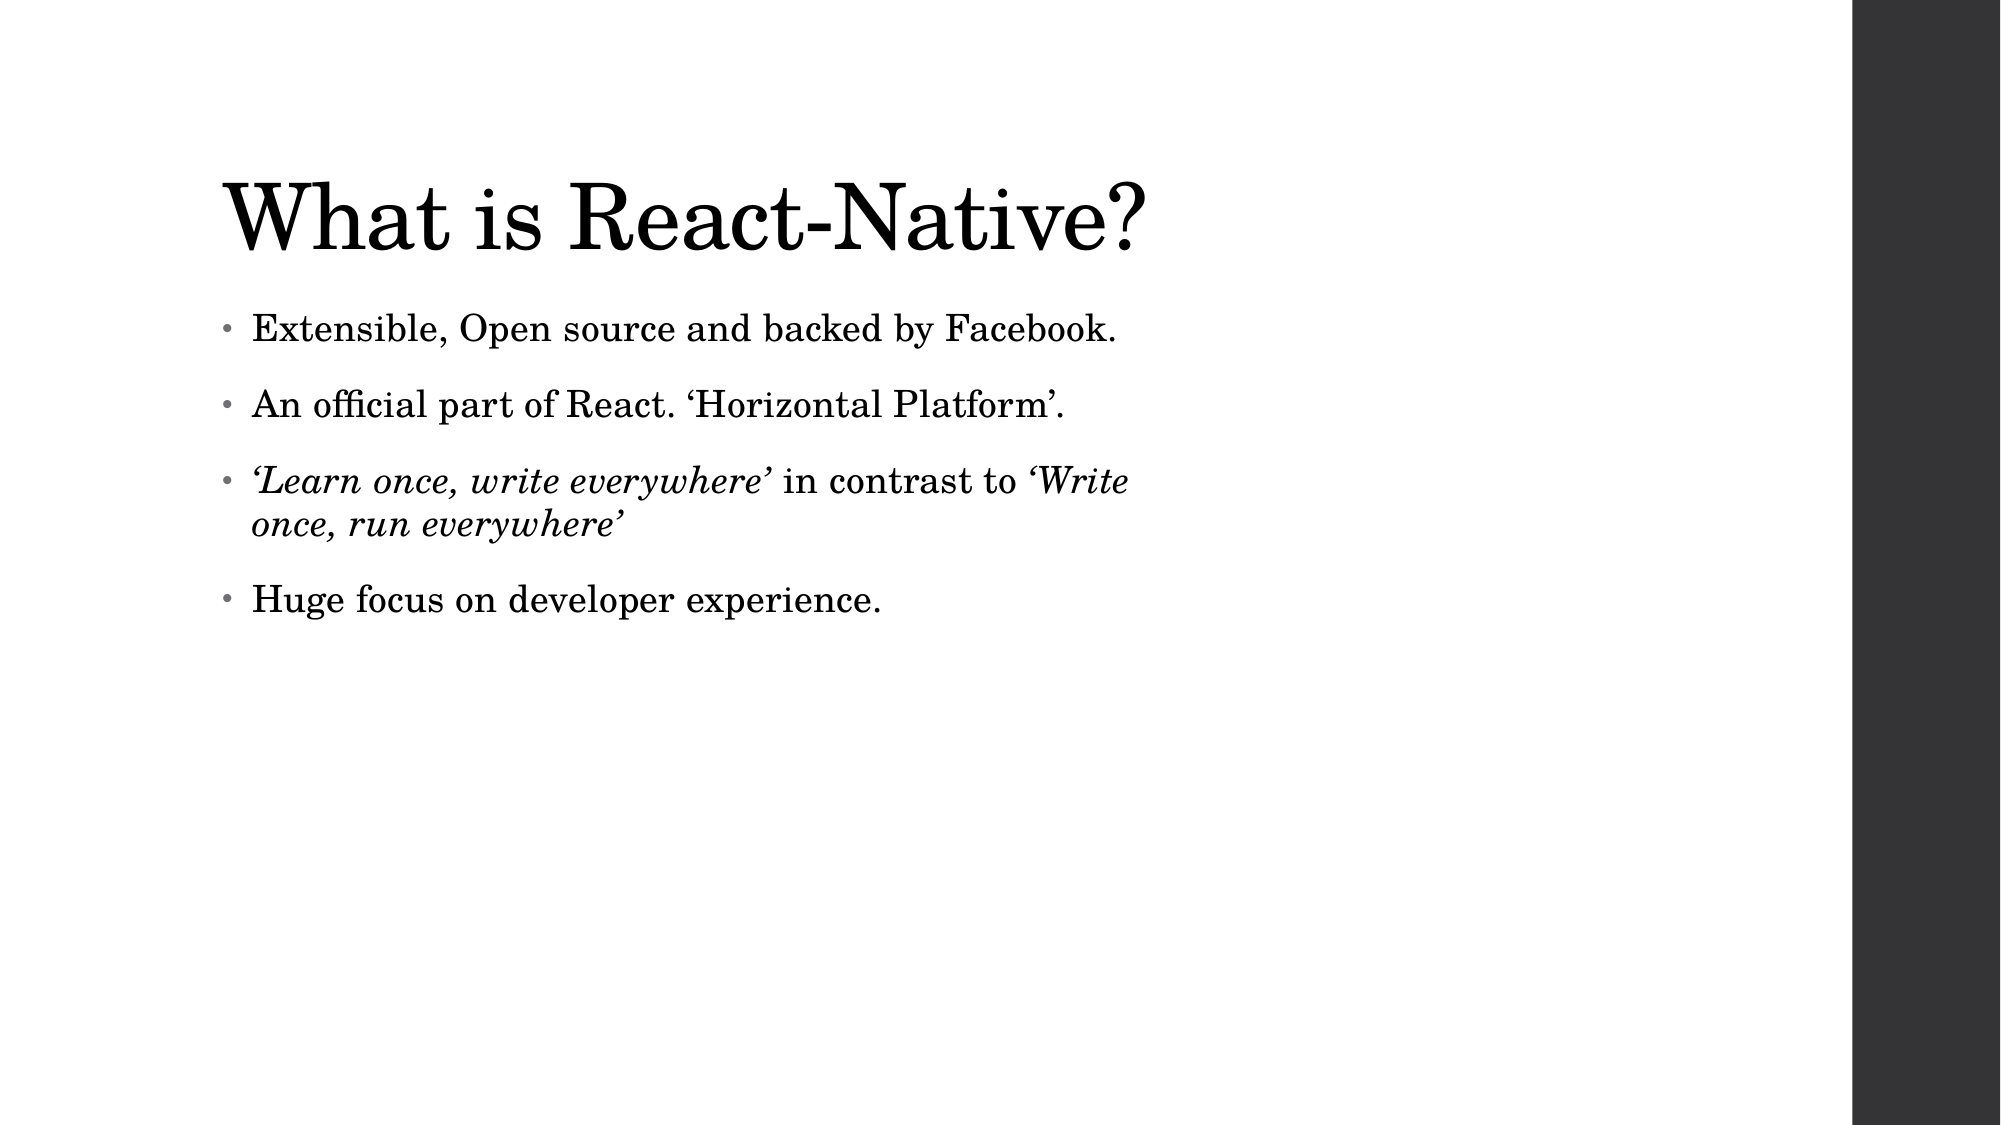

# What is React-Native?
Extensible, Open source and backed by Facebook.
An official part of React. ‘Horizontal Platform’.
‘Learn once, write everywhere’ in contrast to ‘Write once, run everywhere’
Huge focus on developer experience.